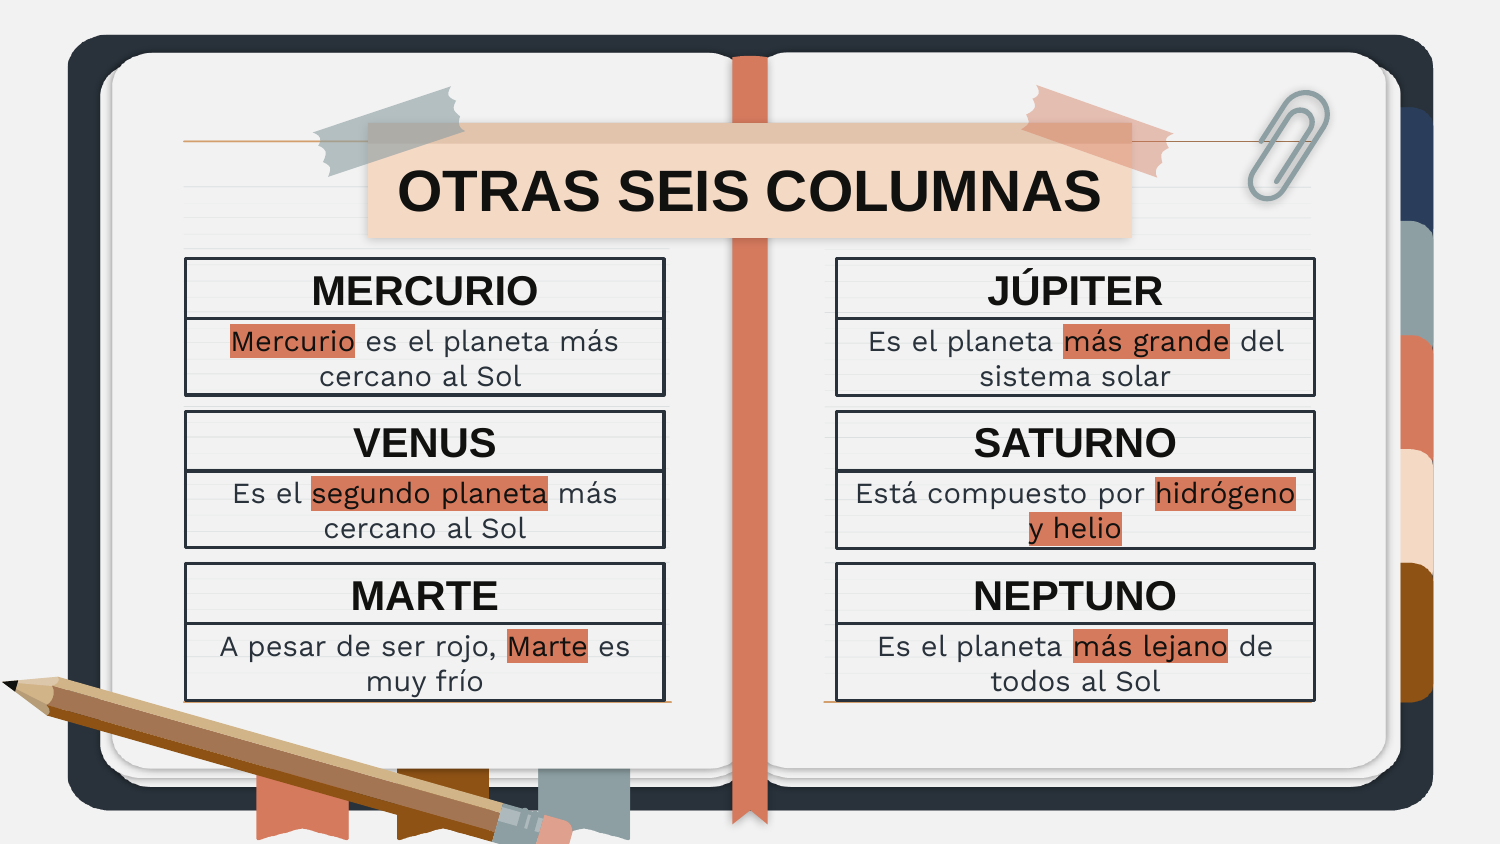

OTRAS SEIS COLUMNAS
JÚPITER
# MERCURIO
Es el planeta más grande del sistema solar
Mercurio es el planeta más cercano al Sol
VENUS
SATURNO
Es el segundo planeta más cercano al Sol
Está compuesto por hidrógeno y helio

NEPTUNO
MARTE
Es el planeta más lejano de todos al Sol
A pesar de ser rojo, Marte es muy frío